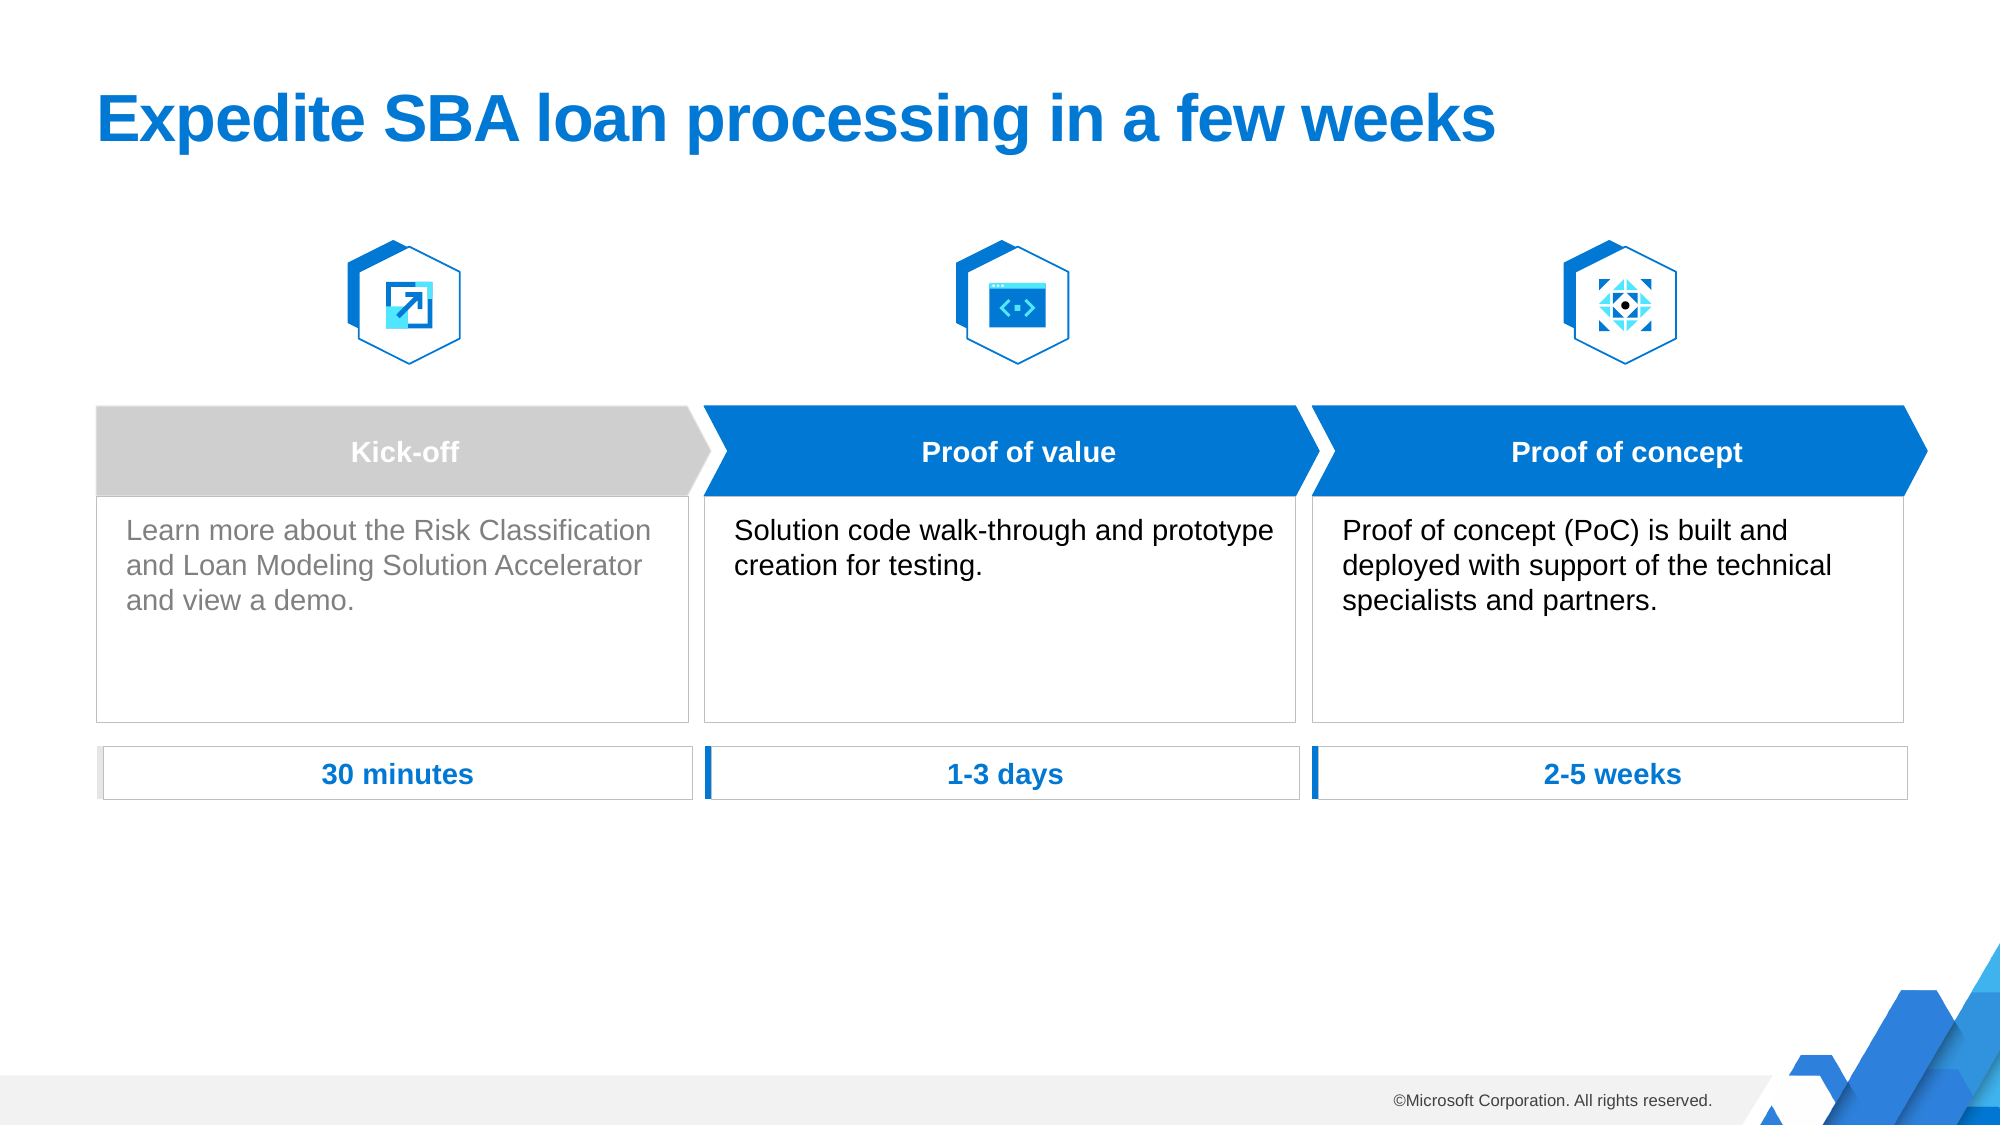

# Expedite SBA loan processing in a few weeks

Kick-off
Proof of value
Proof of concept
Learn more about the Risk Classification and Loan Modeling Solution Accelerator and view a demo.
Solution code walk-through and prototype creation for testing.

Proof of concept (PoC) is built and deployed with support of the technical specialists and partners.
30 minutes
1-3 days
2-5 weeks